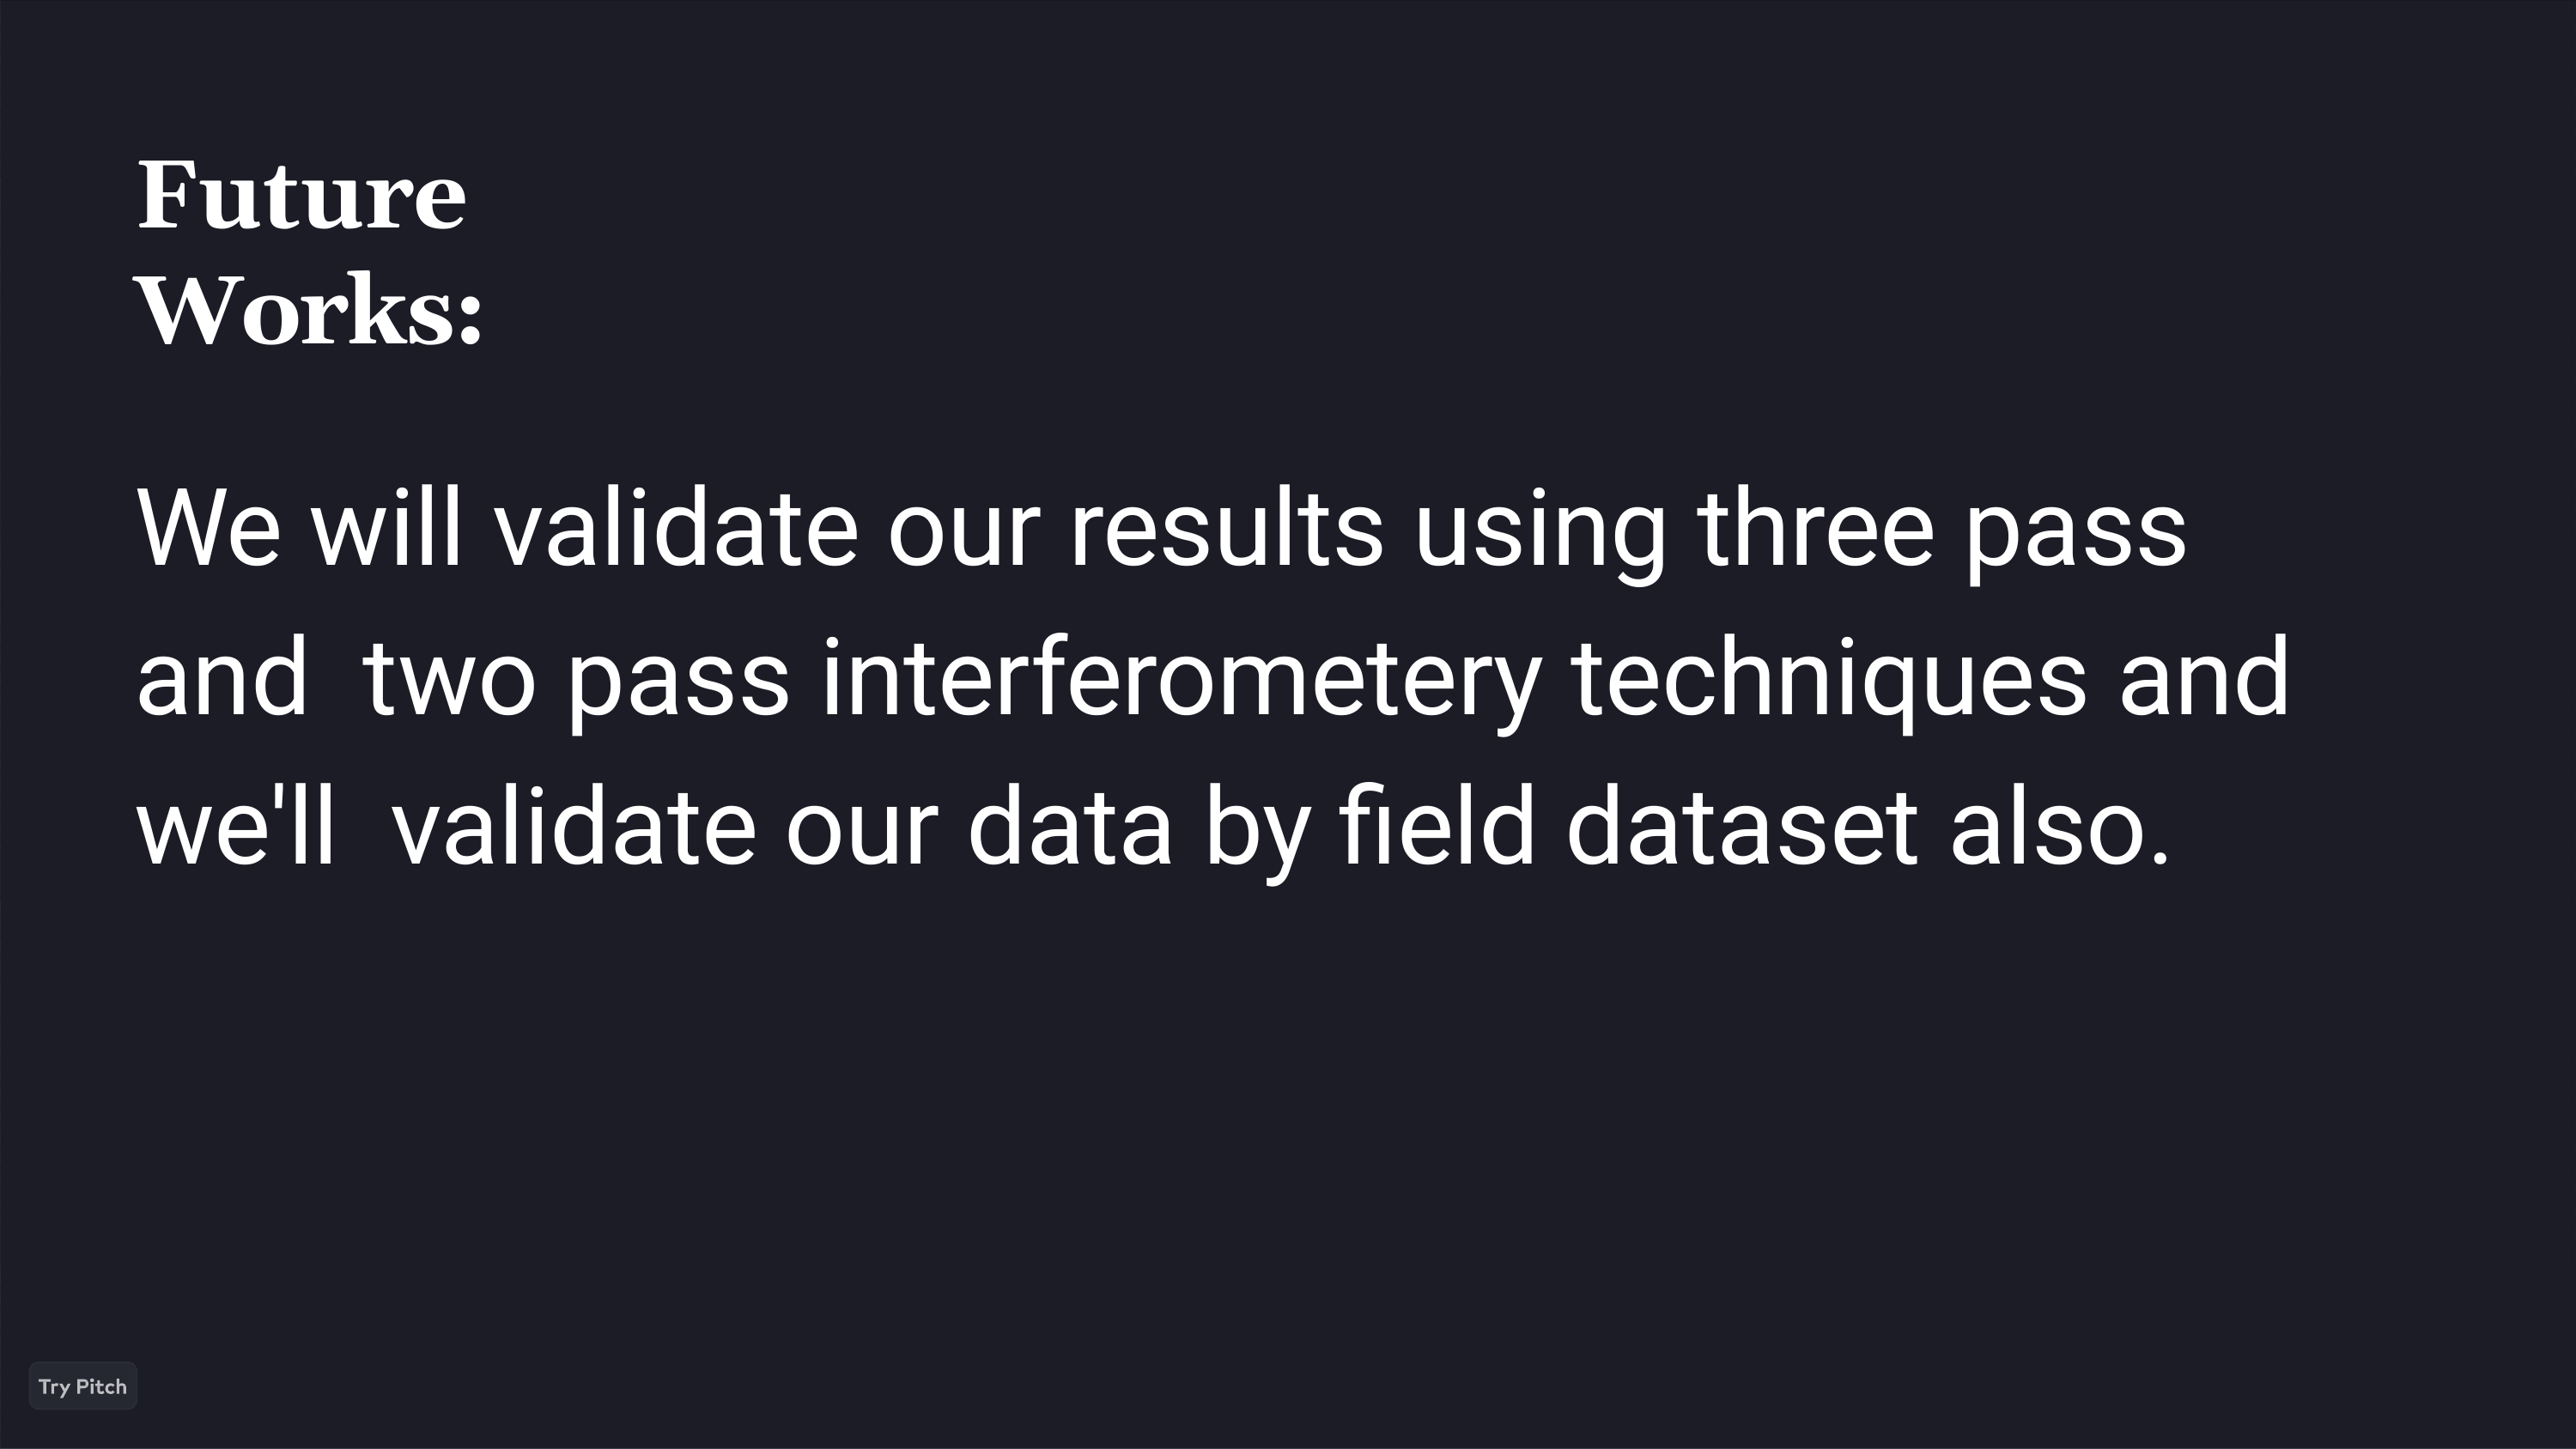

Future Works:
We will validate our results using three pass and  two pass interferometery techniques and we'll  validate our data by field dataset also.